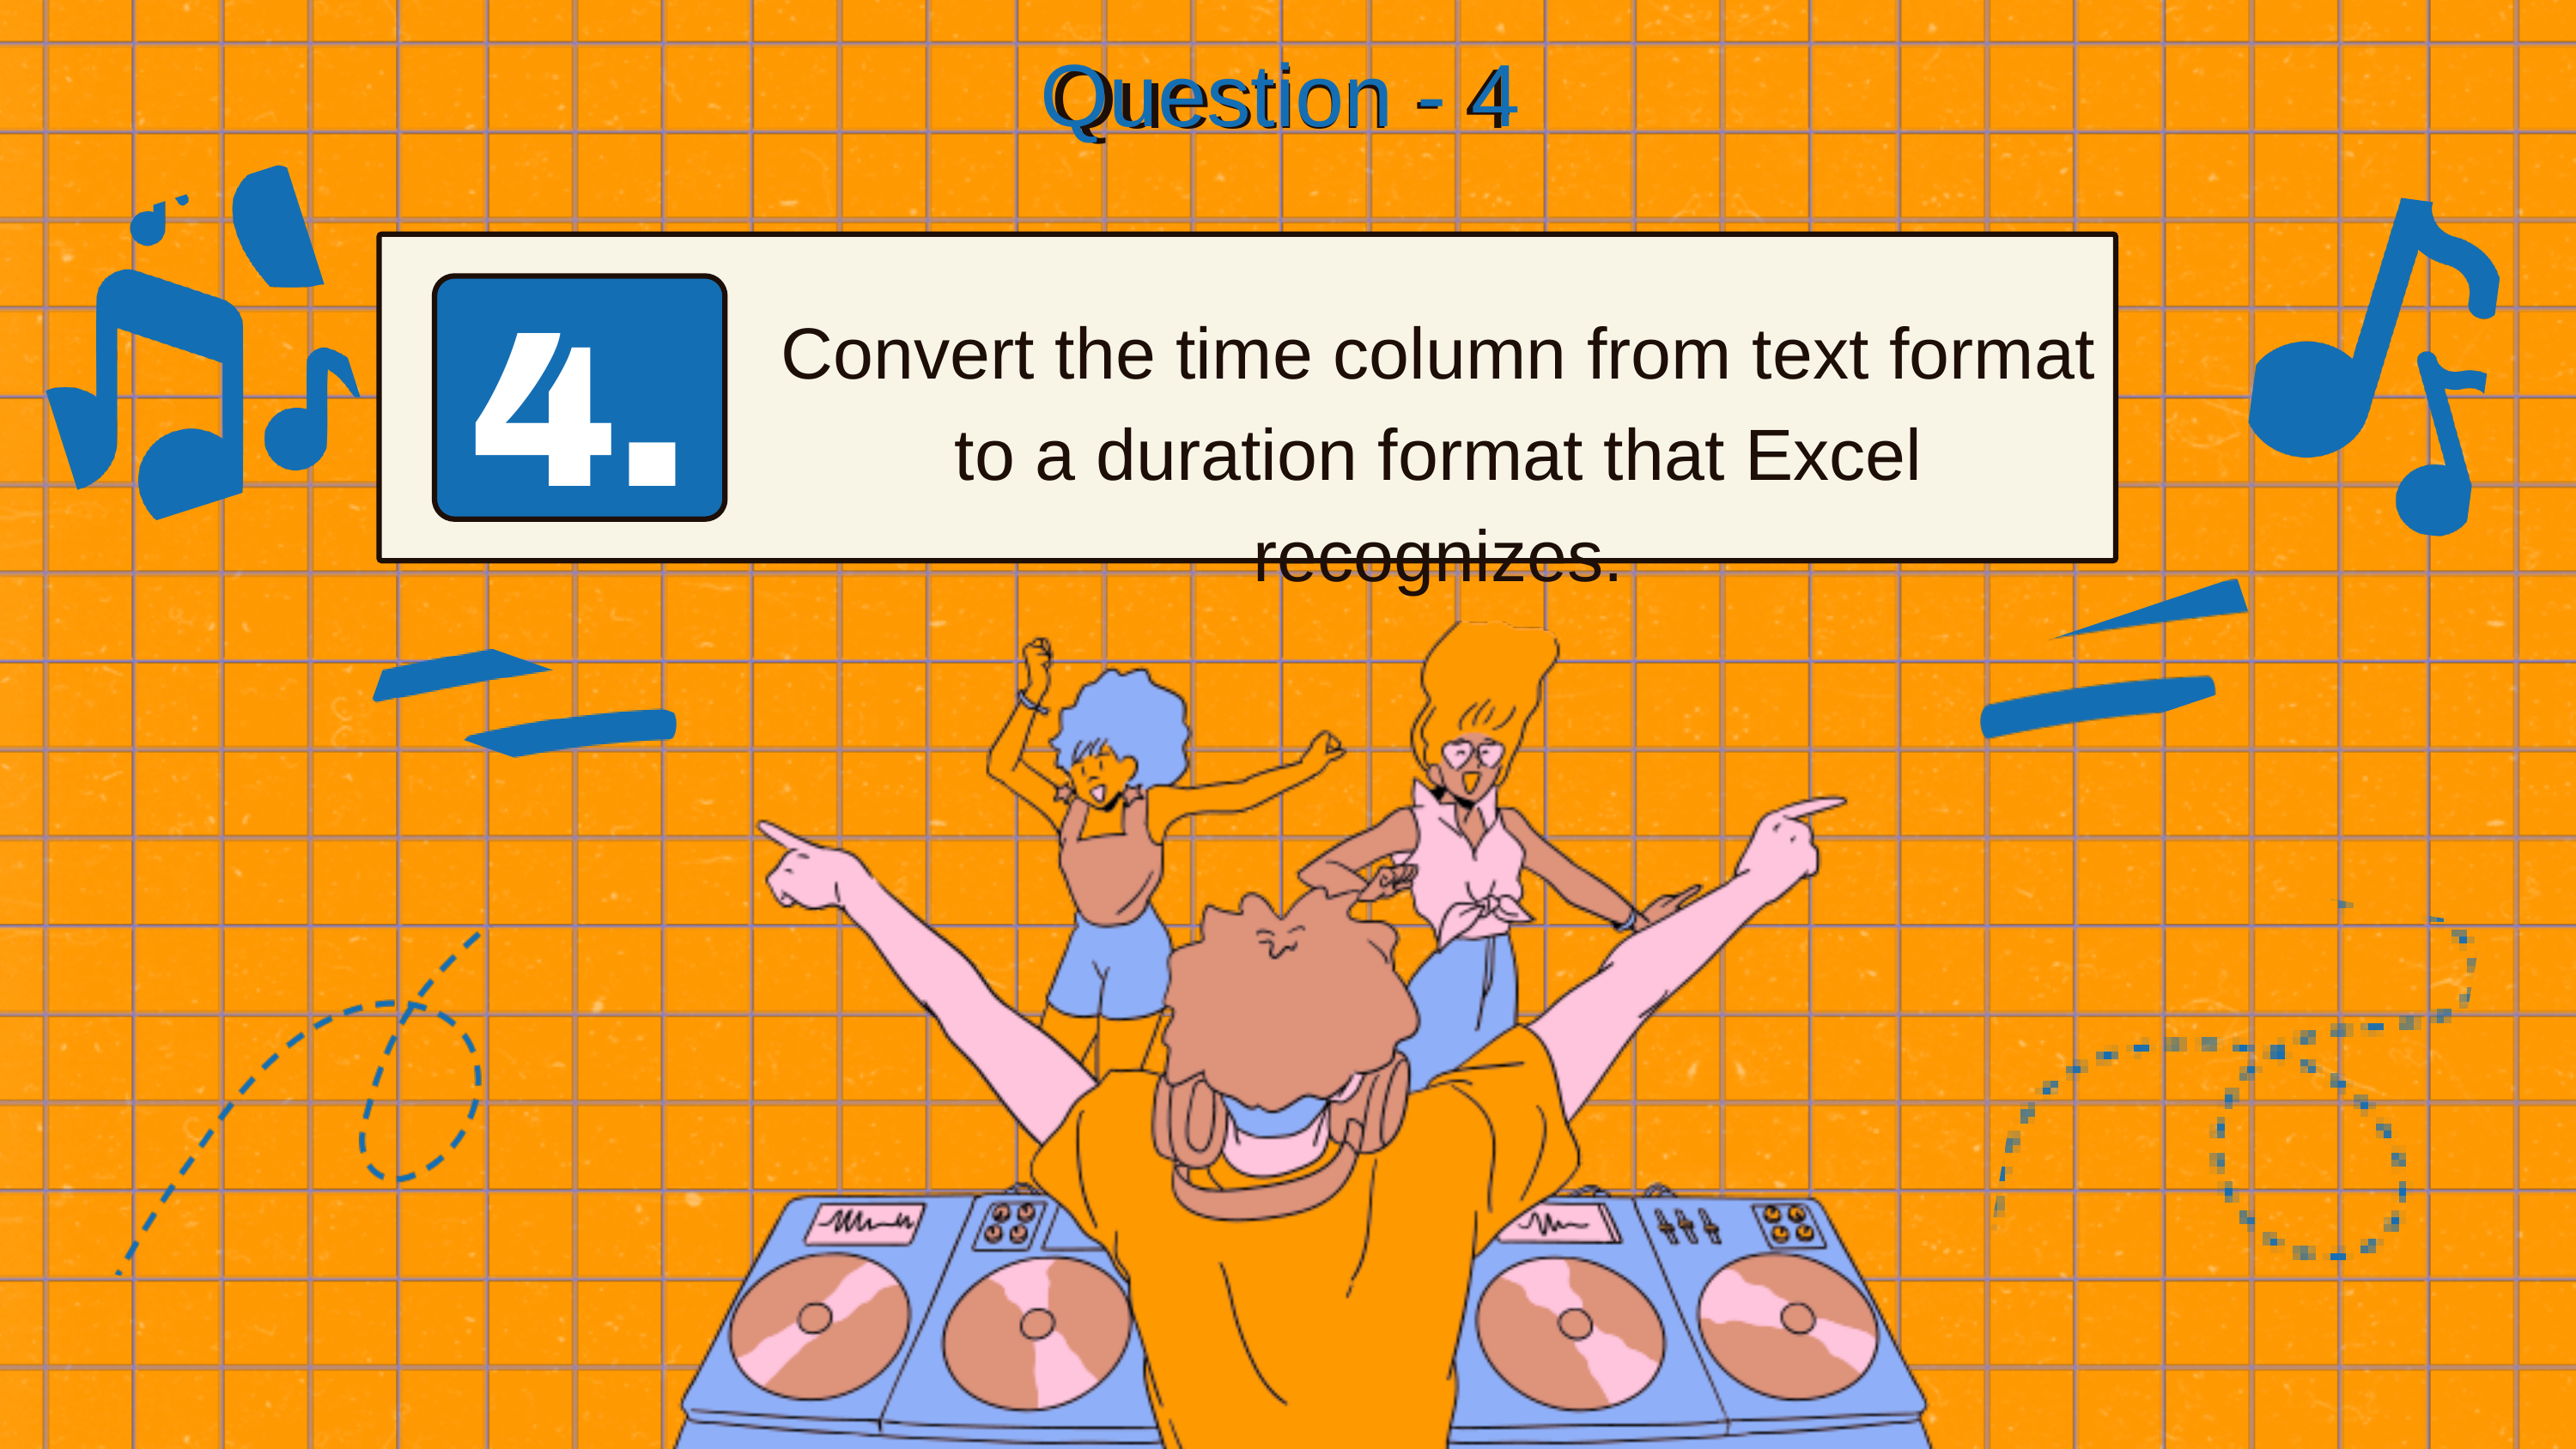

Question - 4
Question - 4

4.

Convert the time column from text format to a duration format that Excel recognizes.